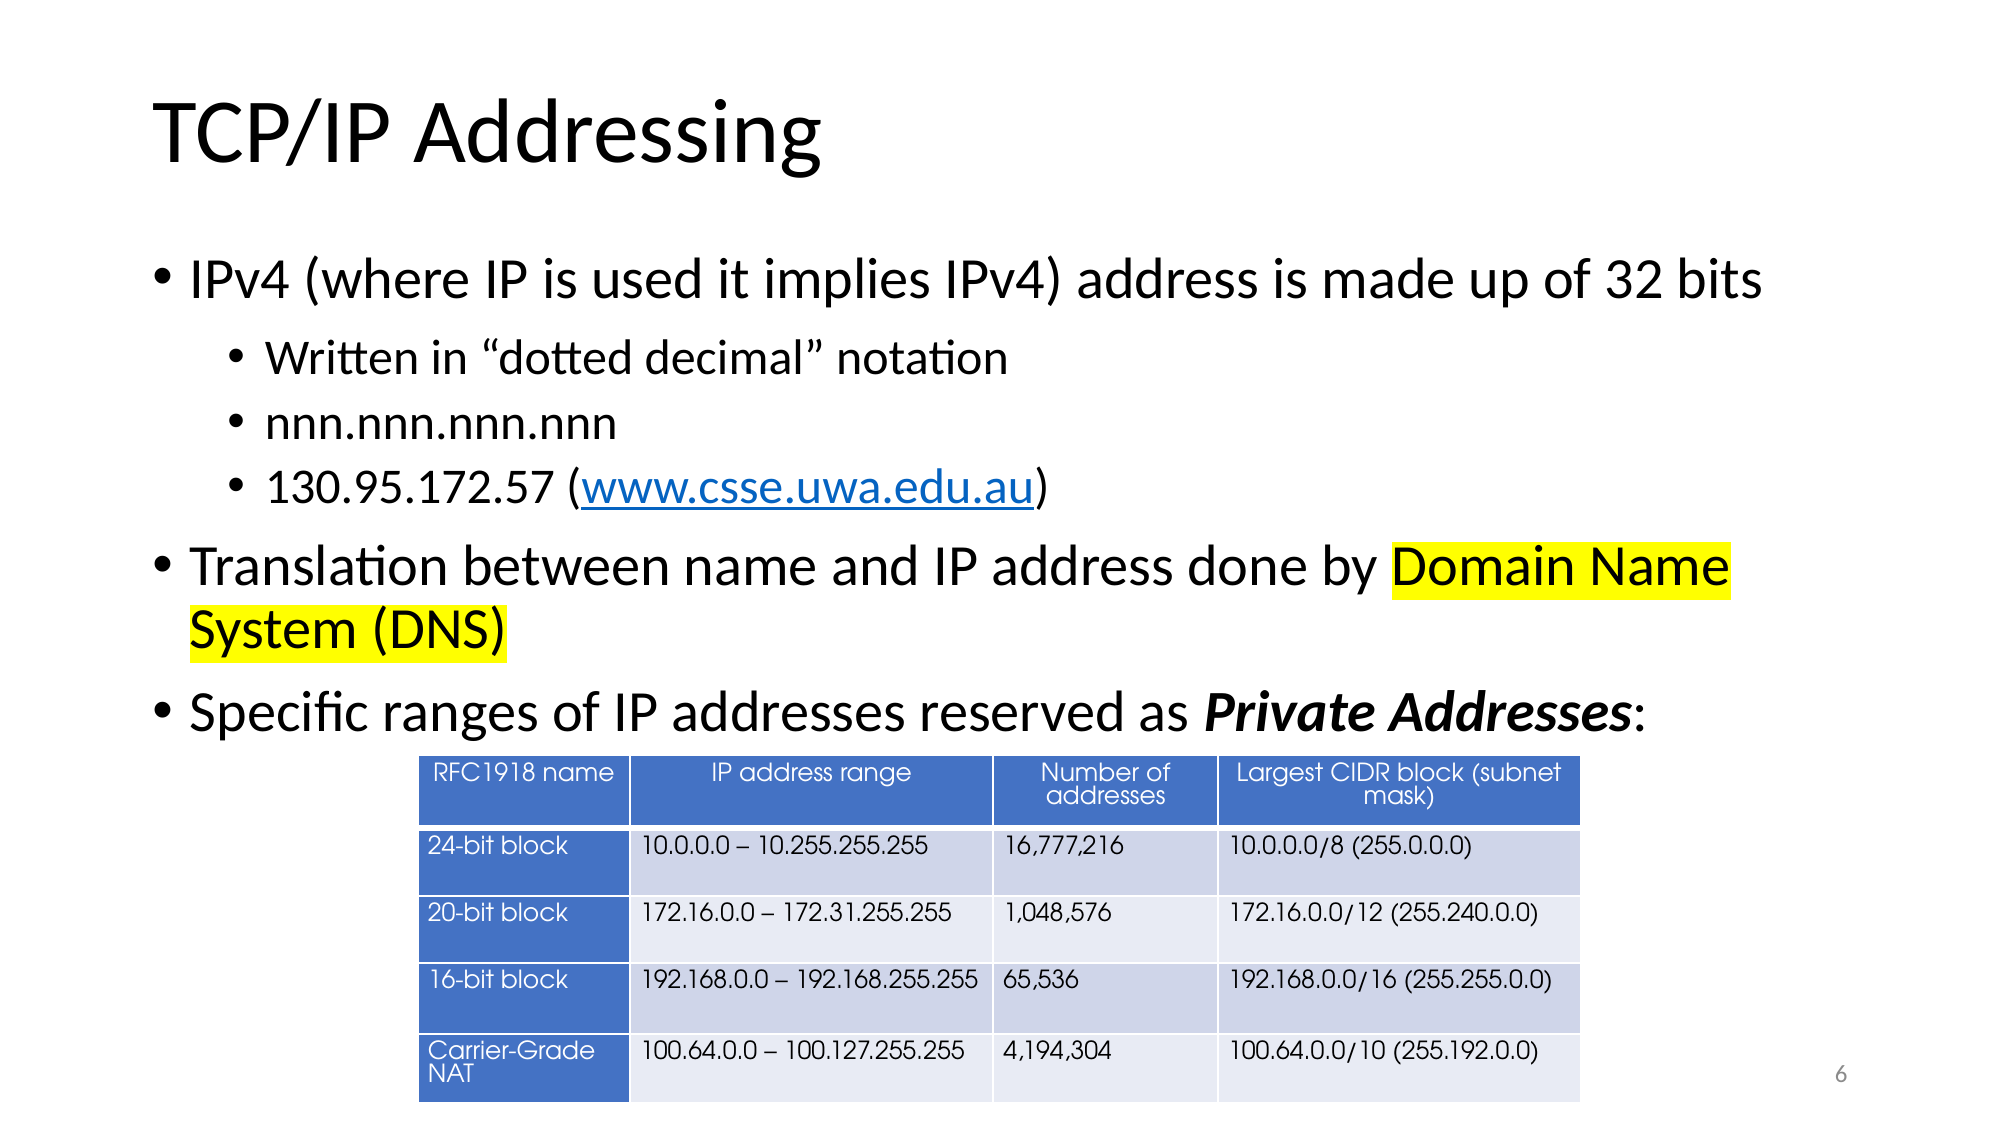

# TCP/IP Addressing
IPv4 (where IP is used it implies IPv4) address is made up of 32 bits
Written in “dotted decimal” notation
nnn.nnn.nnn.nnn
130.95.172.57 (www.csse.uwa.edu.au)
Translation between name and IP address done by Domain Name System (DNS)
Specific ranges of IP addresses reserved as Private Addresses:
| RFC1918 name | IP address range | Number of addresses | Largest CIDR block (subnet mask) |
| --- | --- | --- | --- |
| 24-bit block | 10.0.0.0 – 10.255.255.255 | 16,777,216 | 10.0.0.0/8 (255.0.0.0) |
| 20-bit block | 172.16.0.0 – 172.31.255.255 | 1,048,576 | 172.16.0.0/12 (255.240.0.0) |
| 16-bit block | 192.168.0.0 – 192.168.255.255 | 65,536 | 192.168.0.0/16 (255.255.0.0) |
| Carrier-Grade NAT | 100.64.0.0 – 100.127.255.255 | 4,194,304 | 100.64.0.0/10 (255.192.0.0) |
6